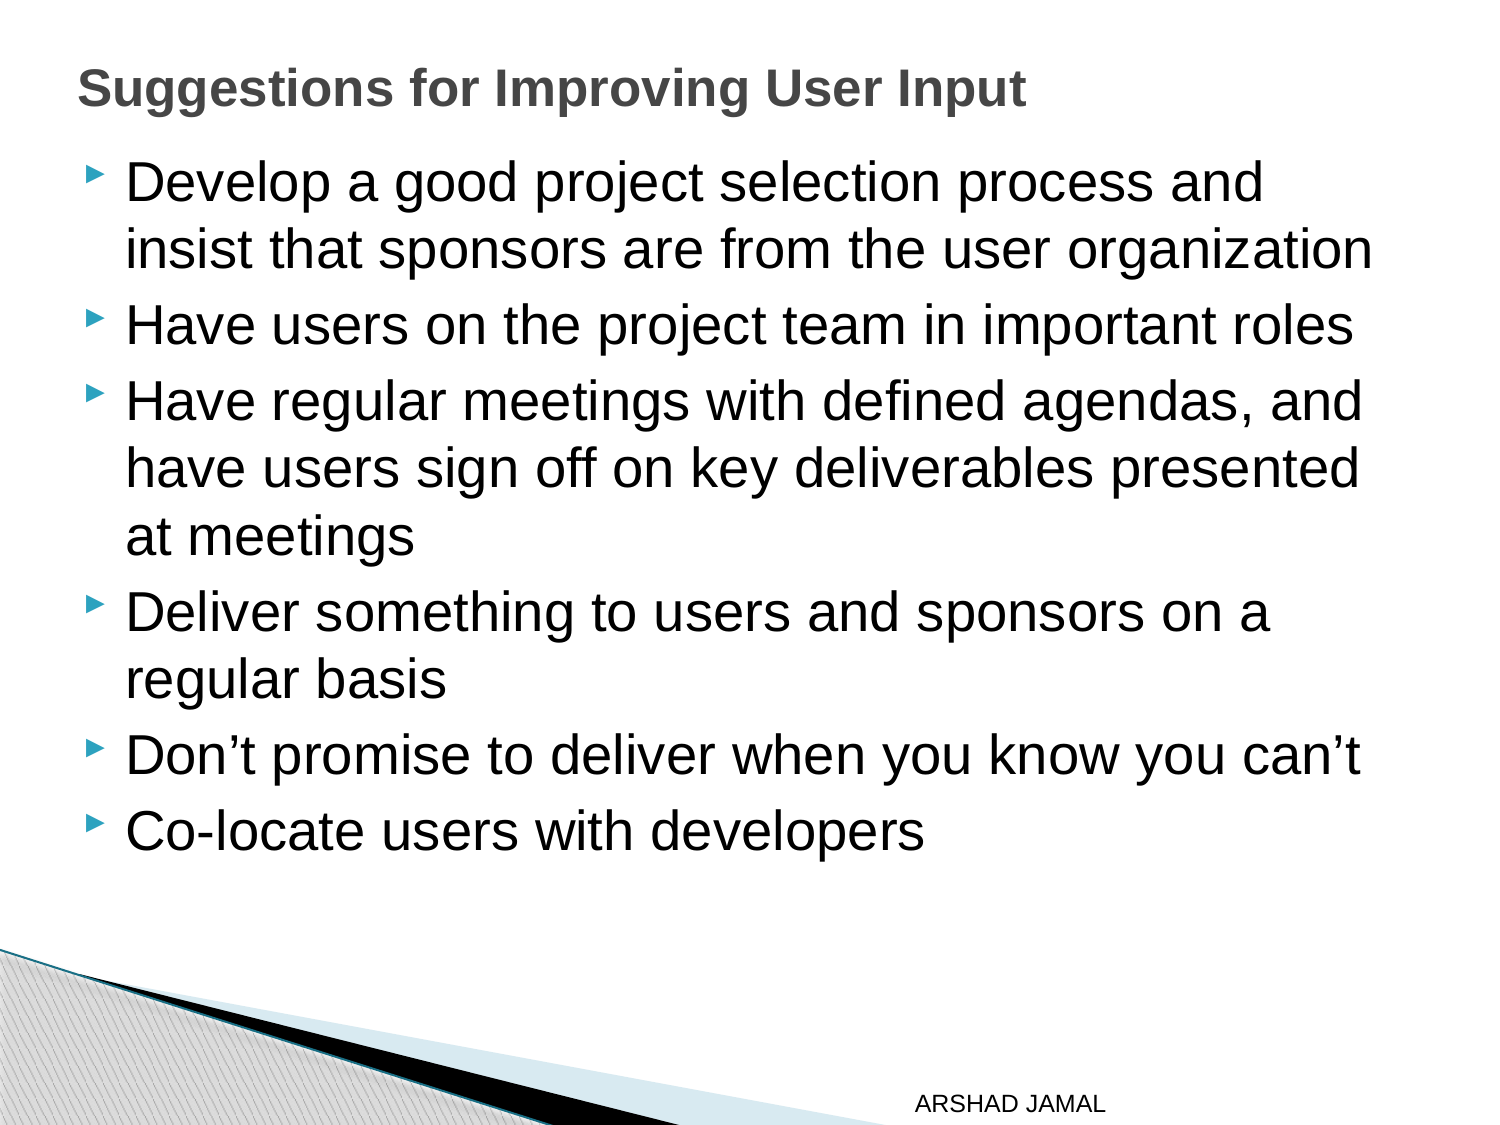

# Suggestions for Improving User Input
Develop a good project selection process and insist that sponsors are from the user organization
Have users on the project team in important roles
Have regular meetings with defined agendas, and have users sign off on key deliverables presented at meetings
Deliver something to users and sponsors on a regular basis
Don’t promise to deliver when you know you can’t
Co-locate users with developers